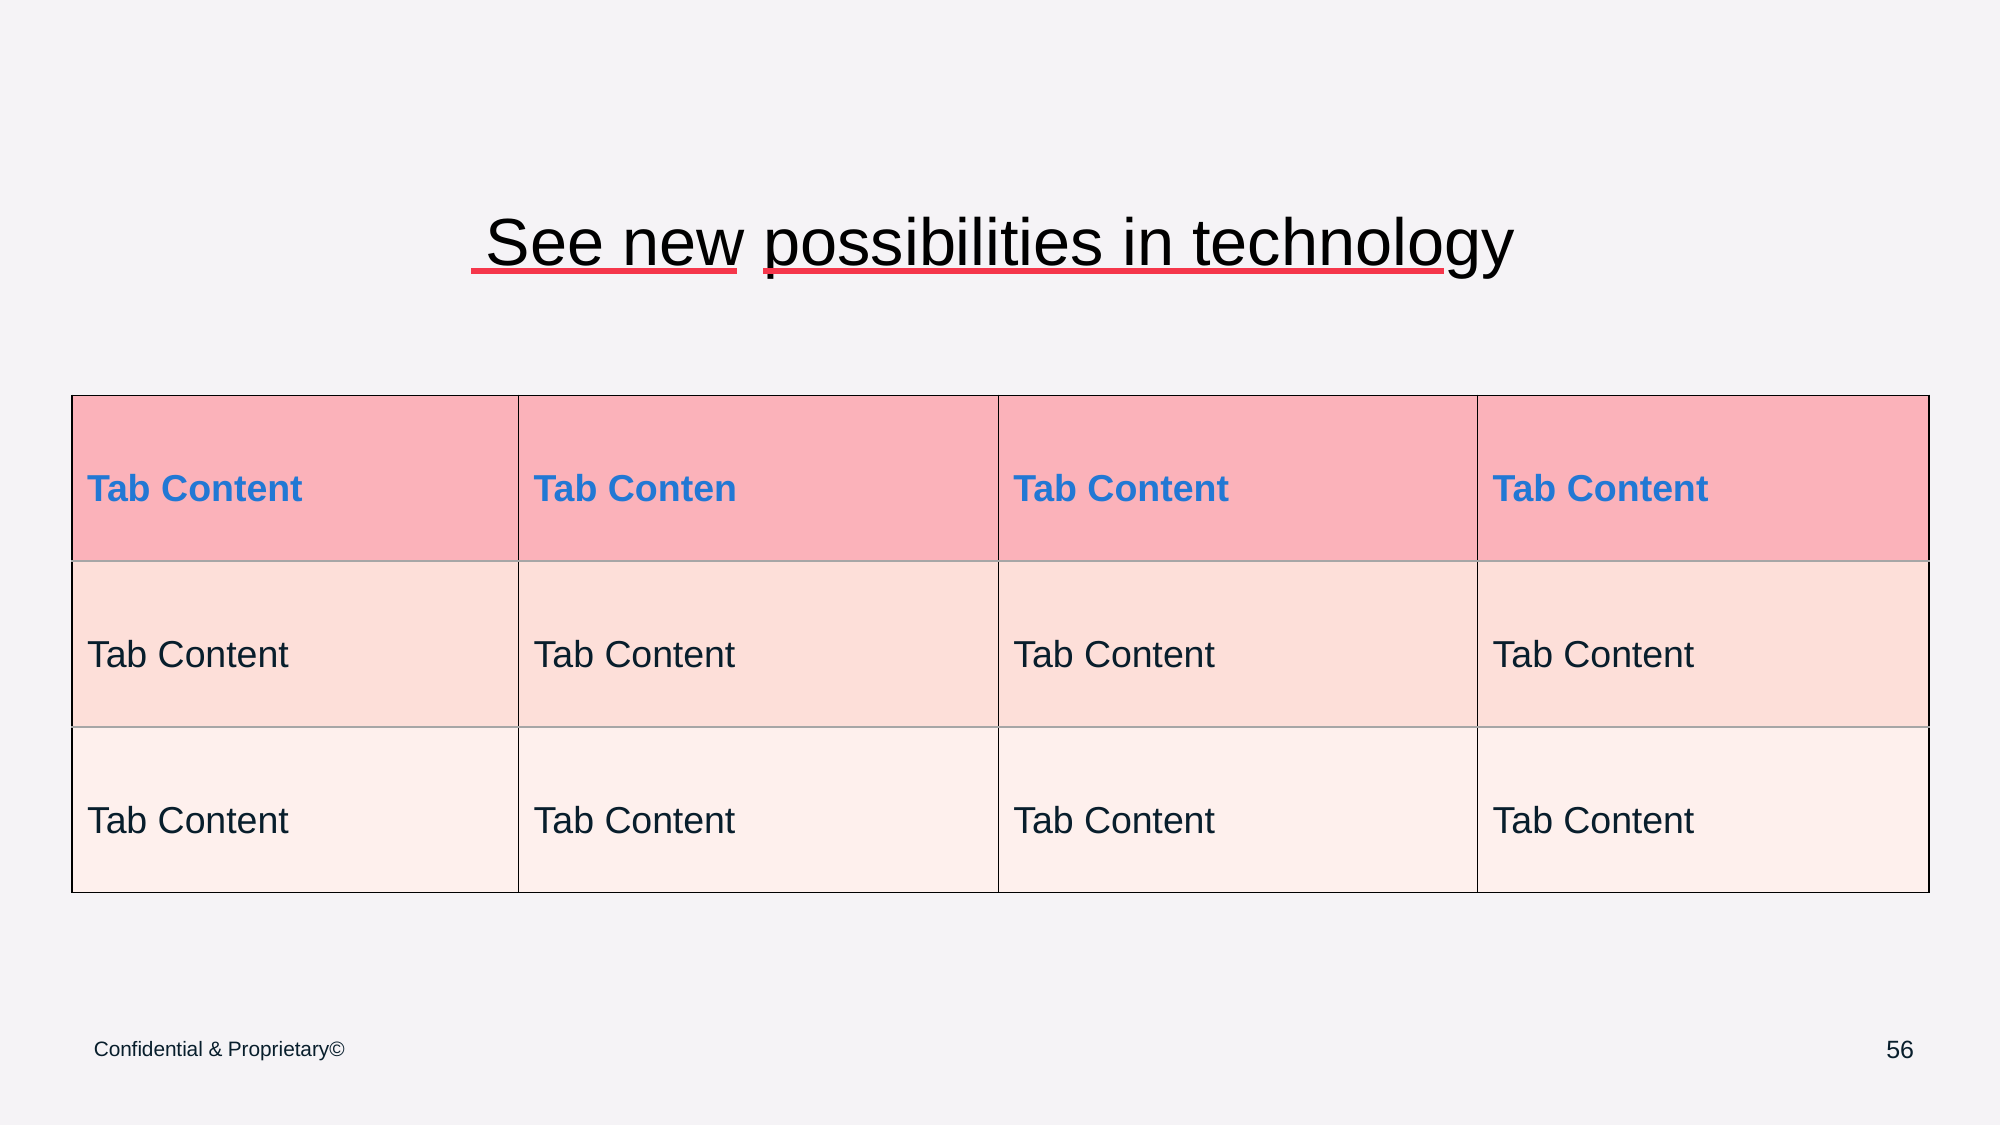

# See new possibilities in technology
| Tab Content | Tab Conten | Tab Content | Tab Content |
| --- | --- | --- | --- |
| Tab Content | Tab Content | Tab Content | Tab Content |
| Tab Content | Tab Content | Tab Content | Tab Content |
Confidential & Proprietary©
56